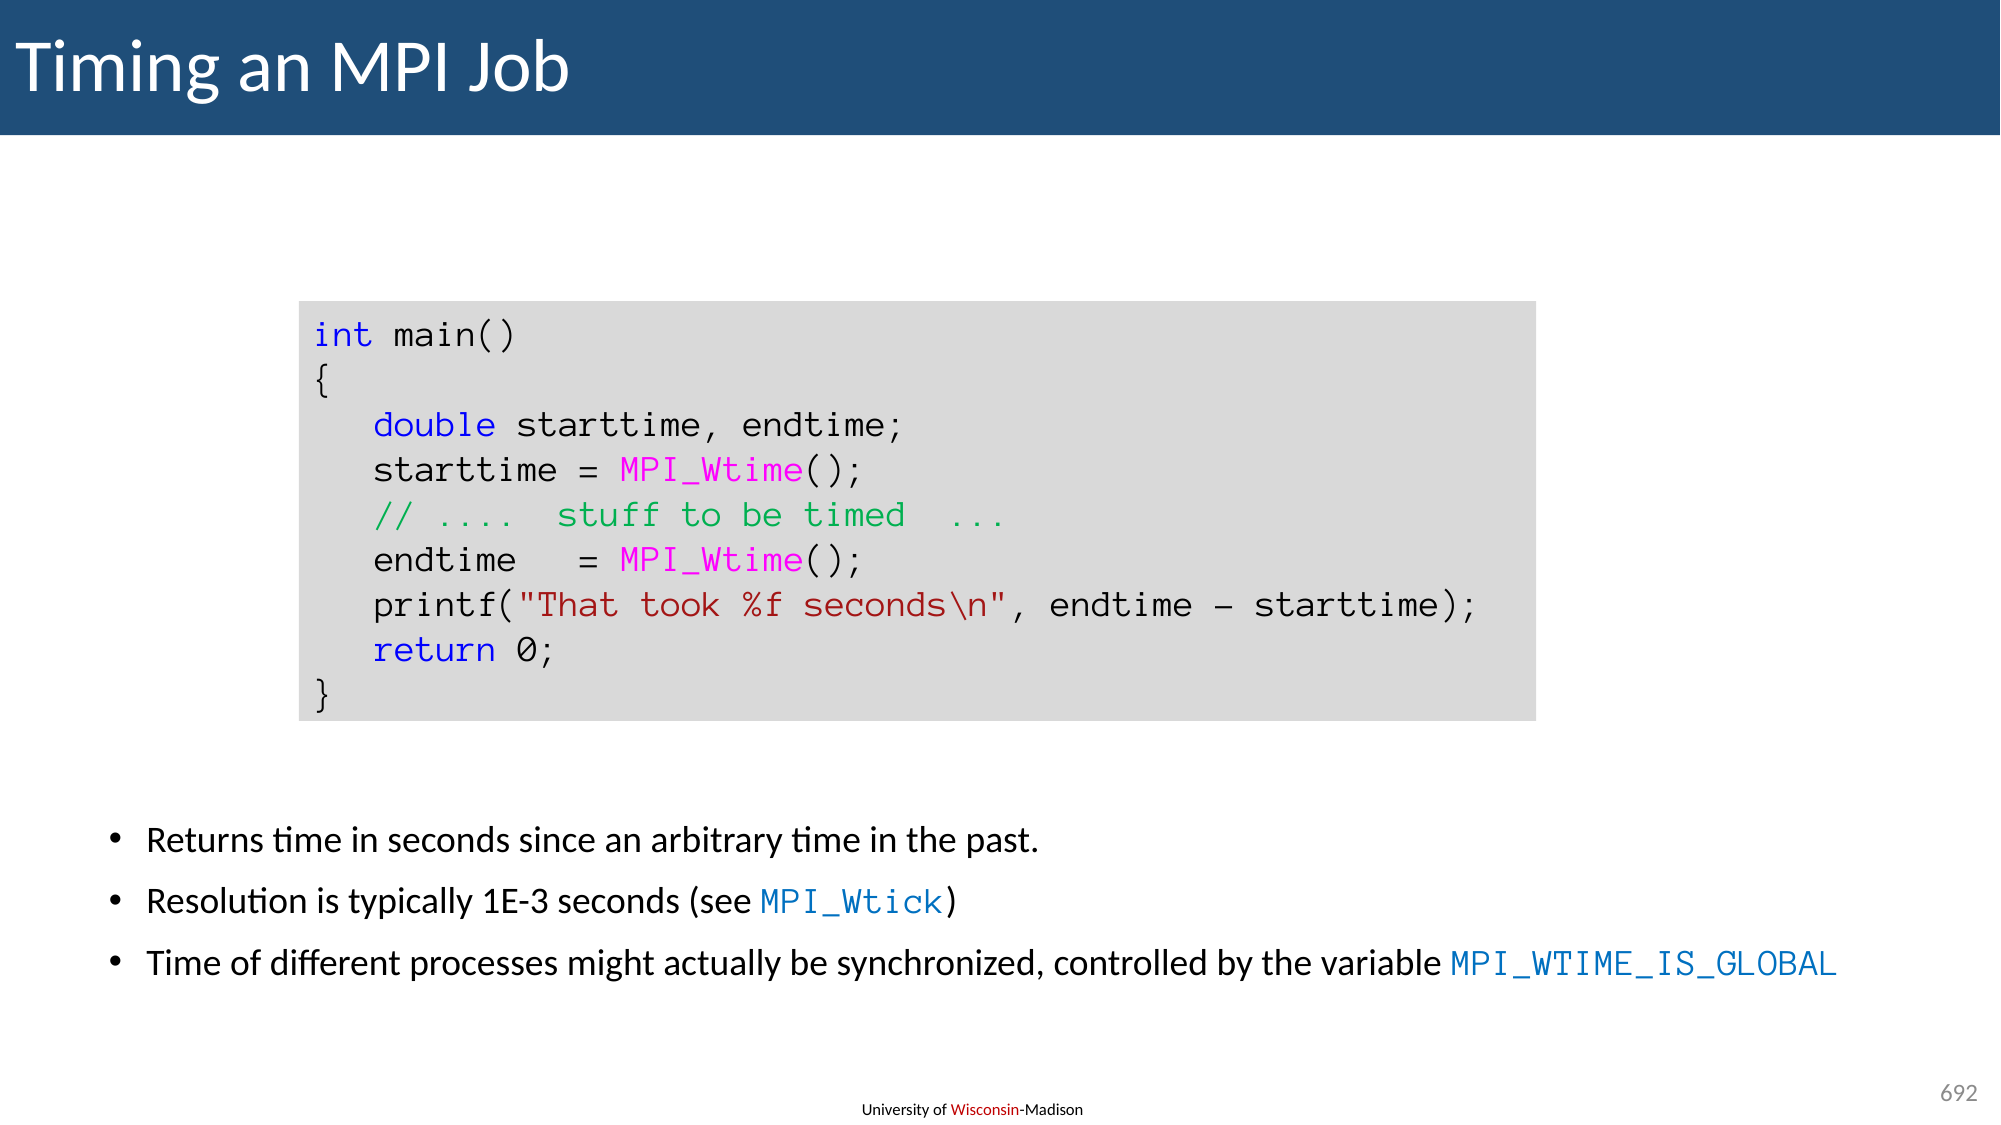

# Timing an MPI Job
int main()
{
   double starttime, endtime;
   starttime = MPI_Wtime();
   // ....  stuff to be timed  ...
   endtime   = MPI_Wtime();
   printf("That took %f seconds\n", endtime - starttime);
   return 0;
}
Returns time in seconds since an arbitrary time in the past.
Resolution is typically 1E-3 seconds (see MPI_Wtick)
Time of different processes might actually be synchronized, controlled by the variable MPI_WTIME_IS_GLOBAL
692